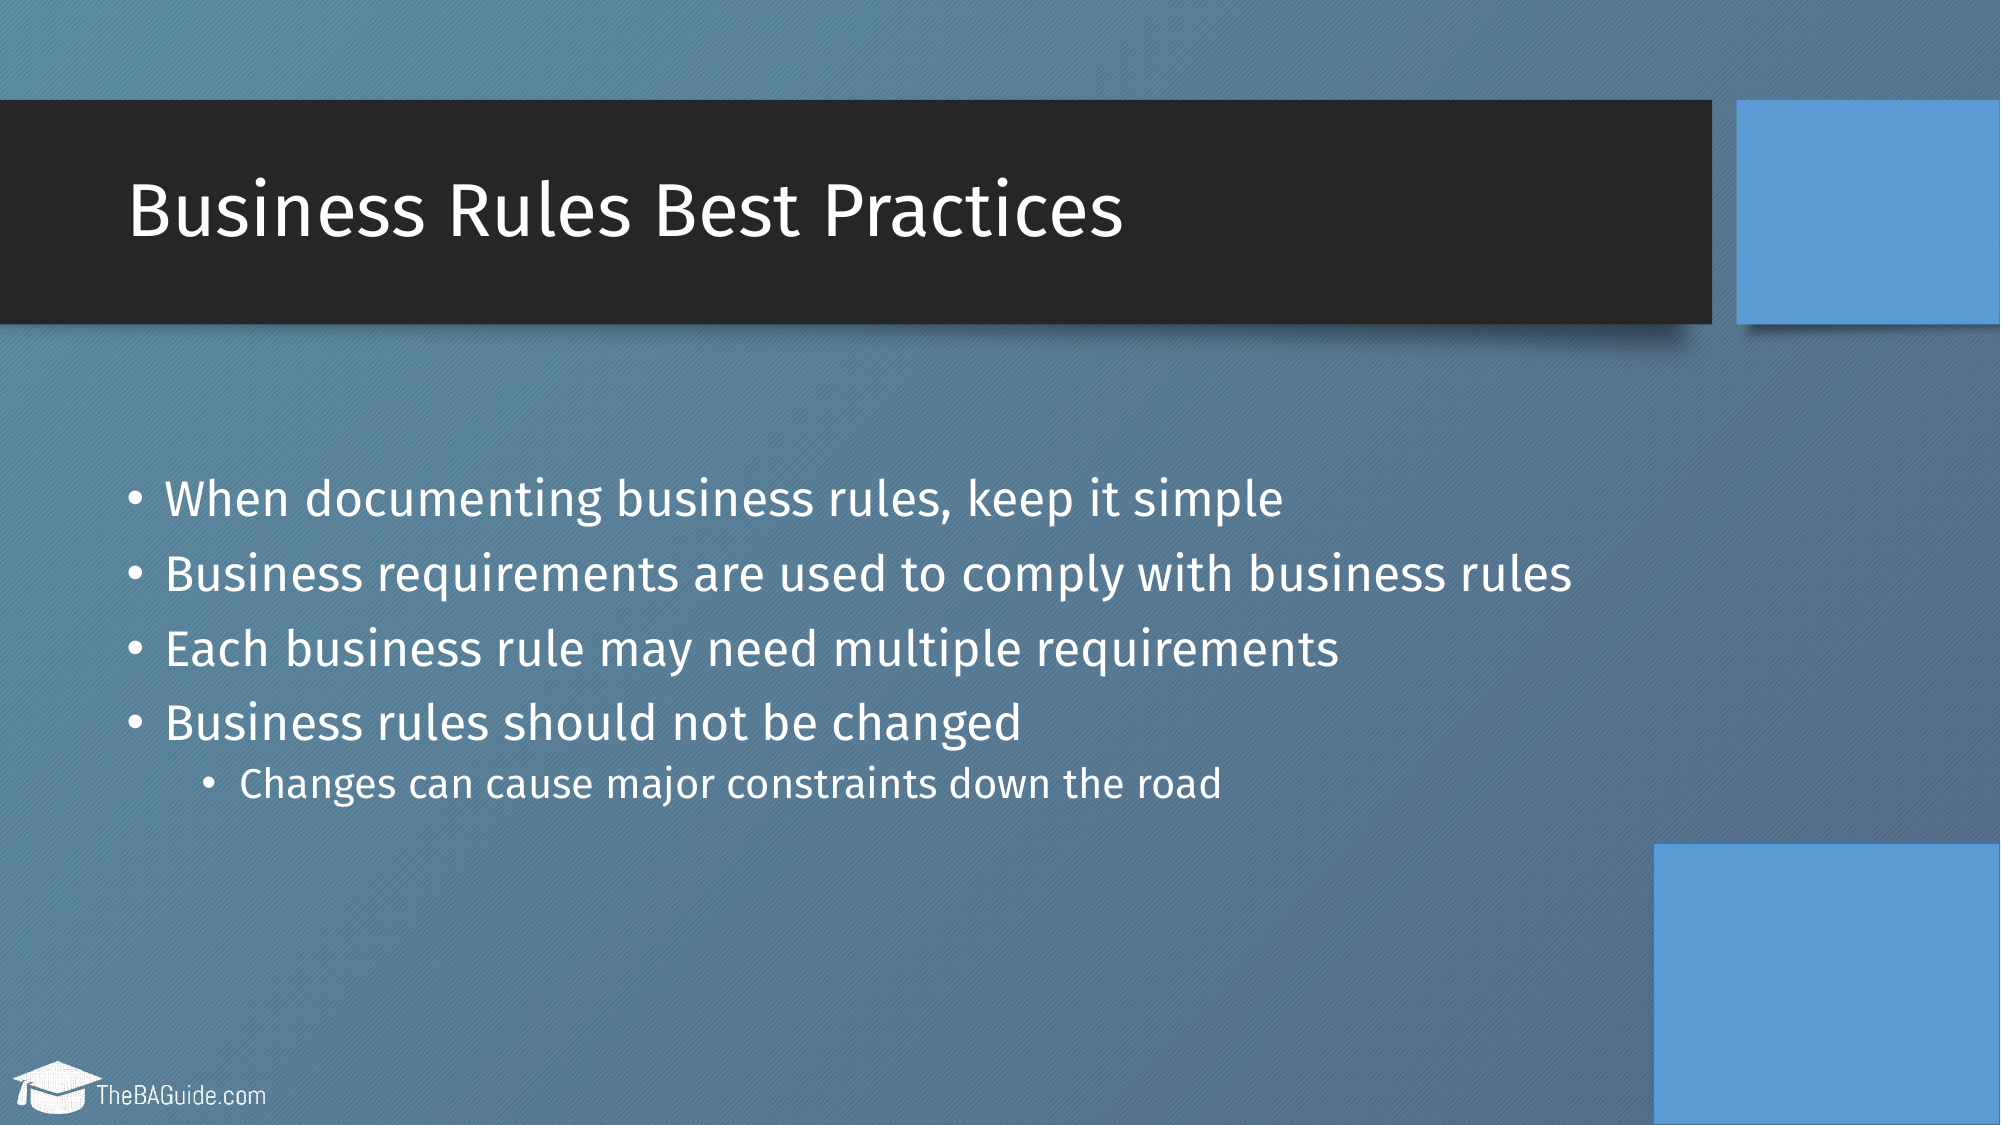

# Business Rules Best Practices

When documenting business rules, keep it simple
Business requirements are used to comply with business rules
Each business rule may need multiple requirements
Business rules should not be changed
Changes can cause major constraints down the road